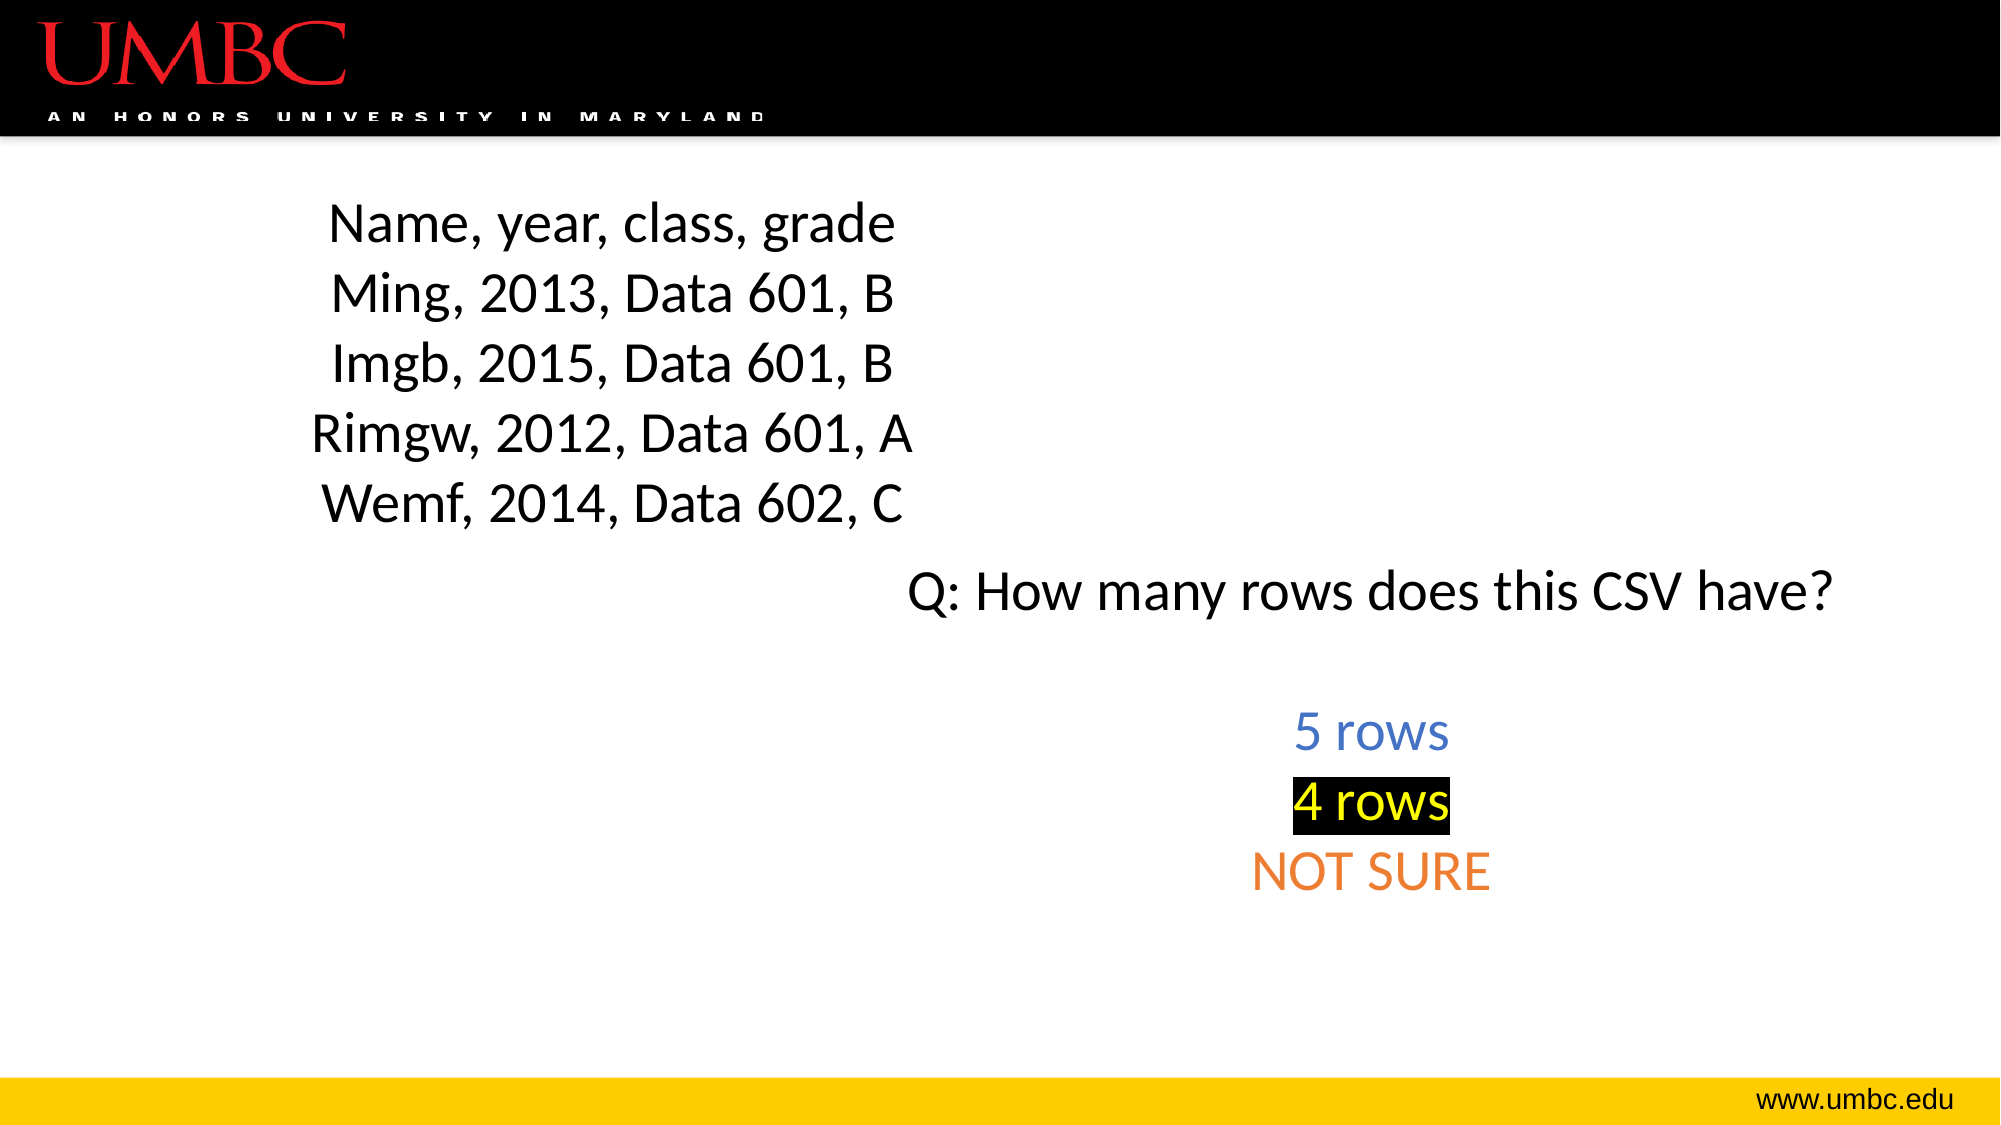

Name, year, class, grade
Ming, 2013, Data 601, B
Imgb, 2015, Data 601, B
Rimgw, 2012, Data 601, A
Wemf, 2014, Data 602, C
Q: How many rows does this CSV have?

5 rows
4 rows
NOT SURE